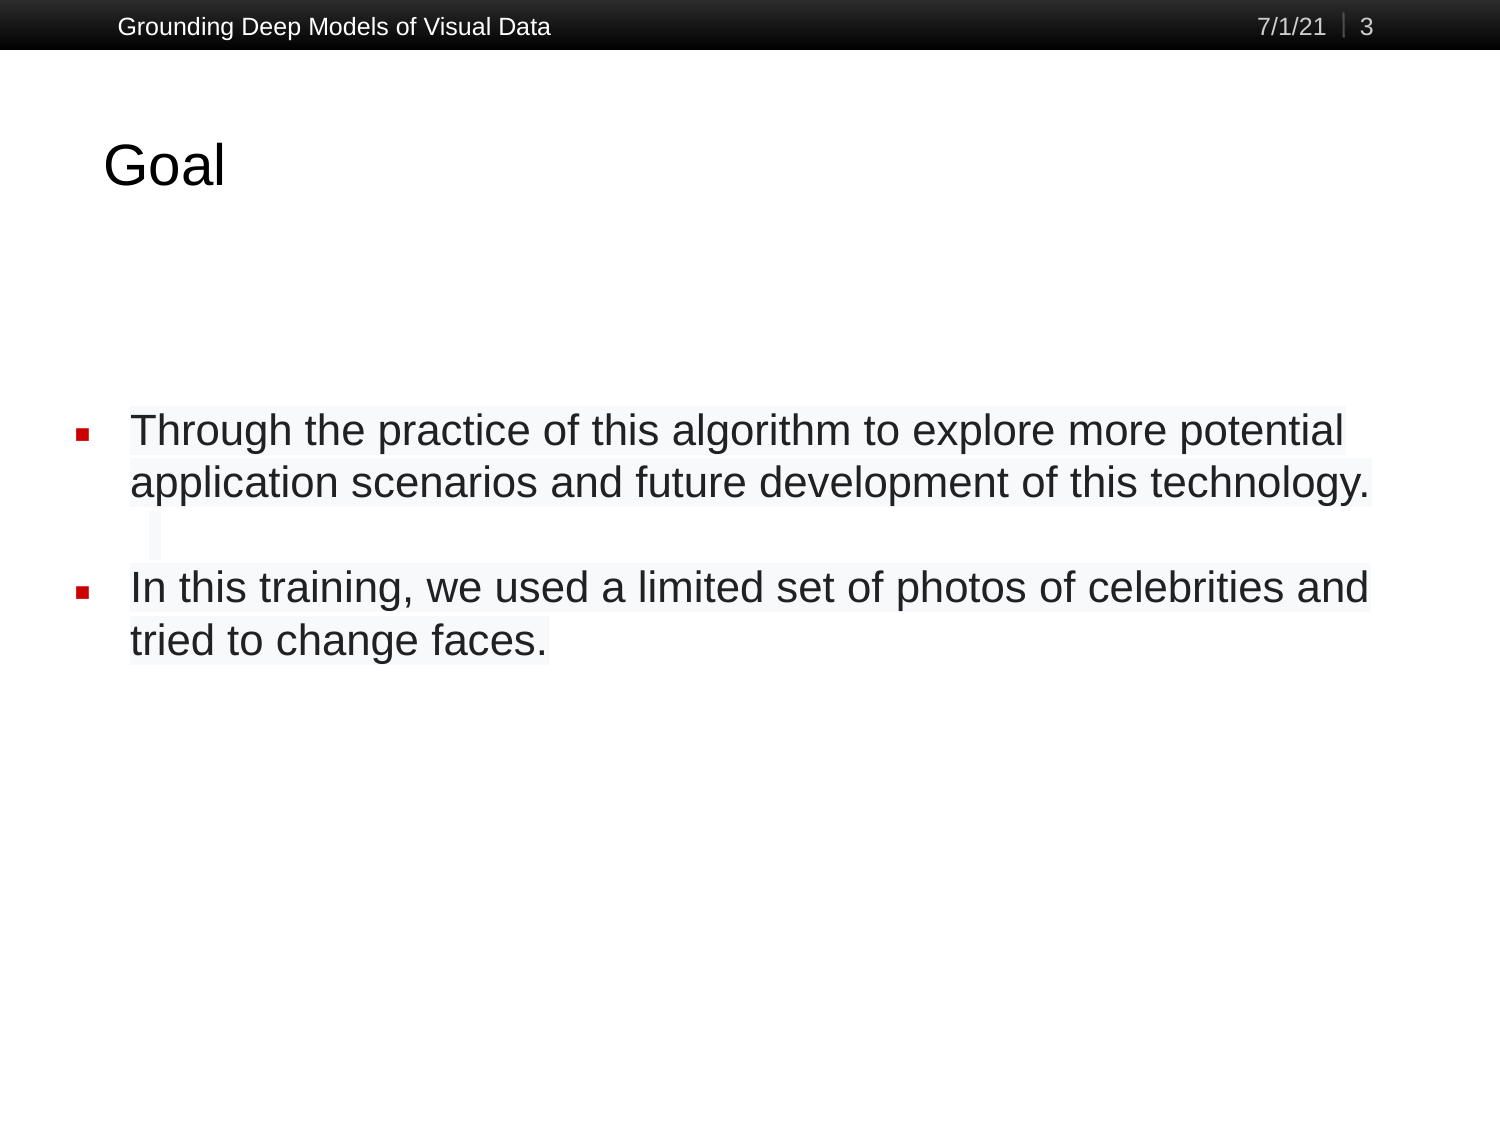

Grounding Deep Models of Visual Data
7/1/21
3
# Goal

Through the practice of this algorithm to explore more potential application scenarios and future development of this technology.

In this training, we used a limited set of photos of celebrities and tried to change faces.